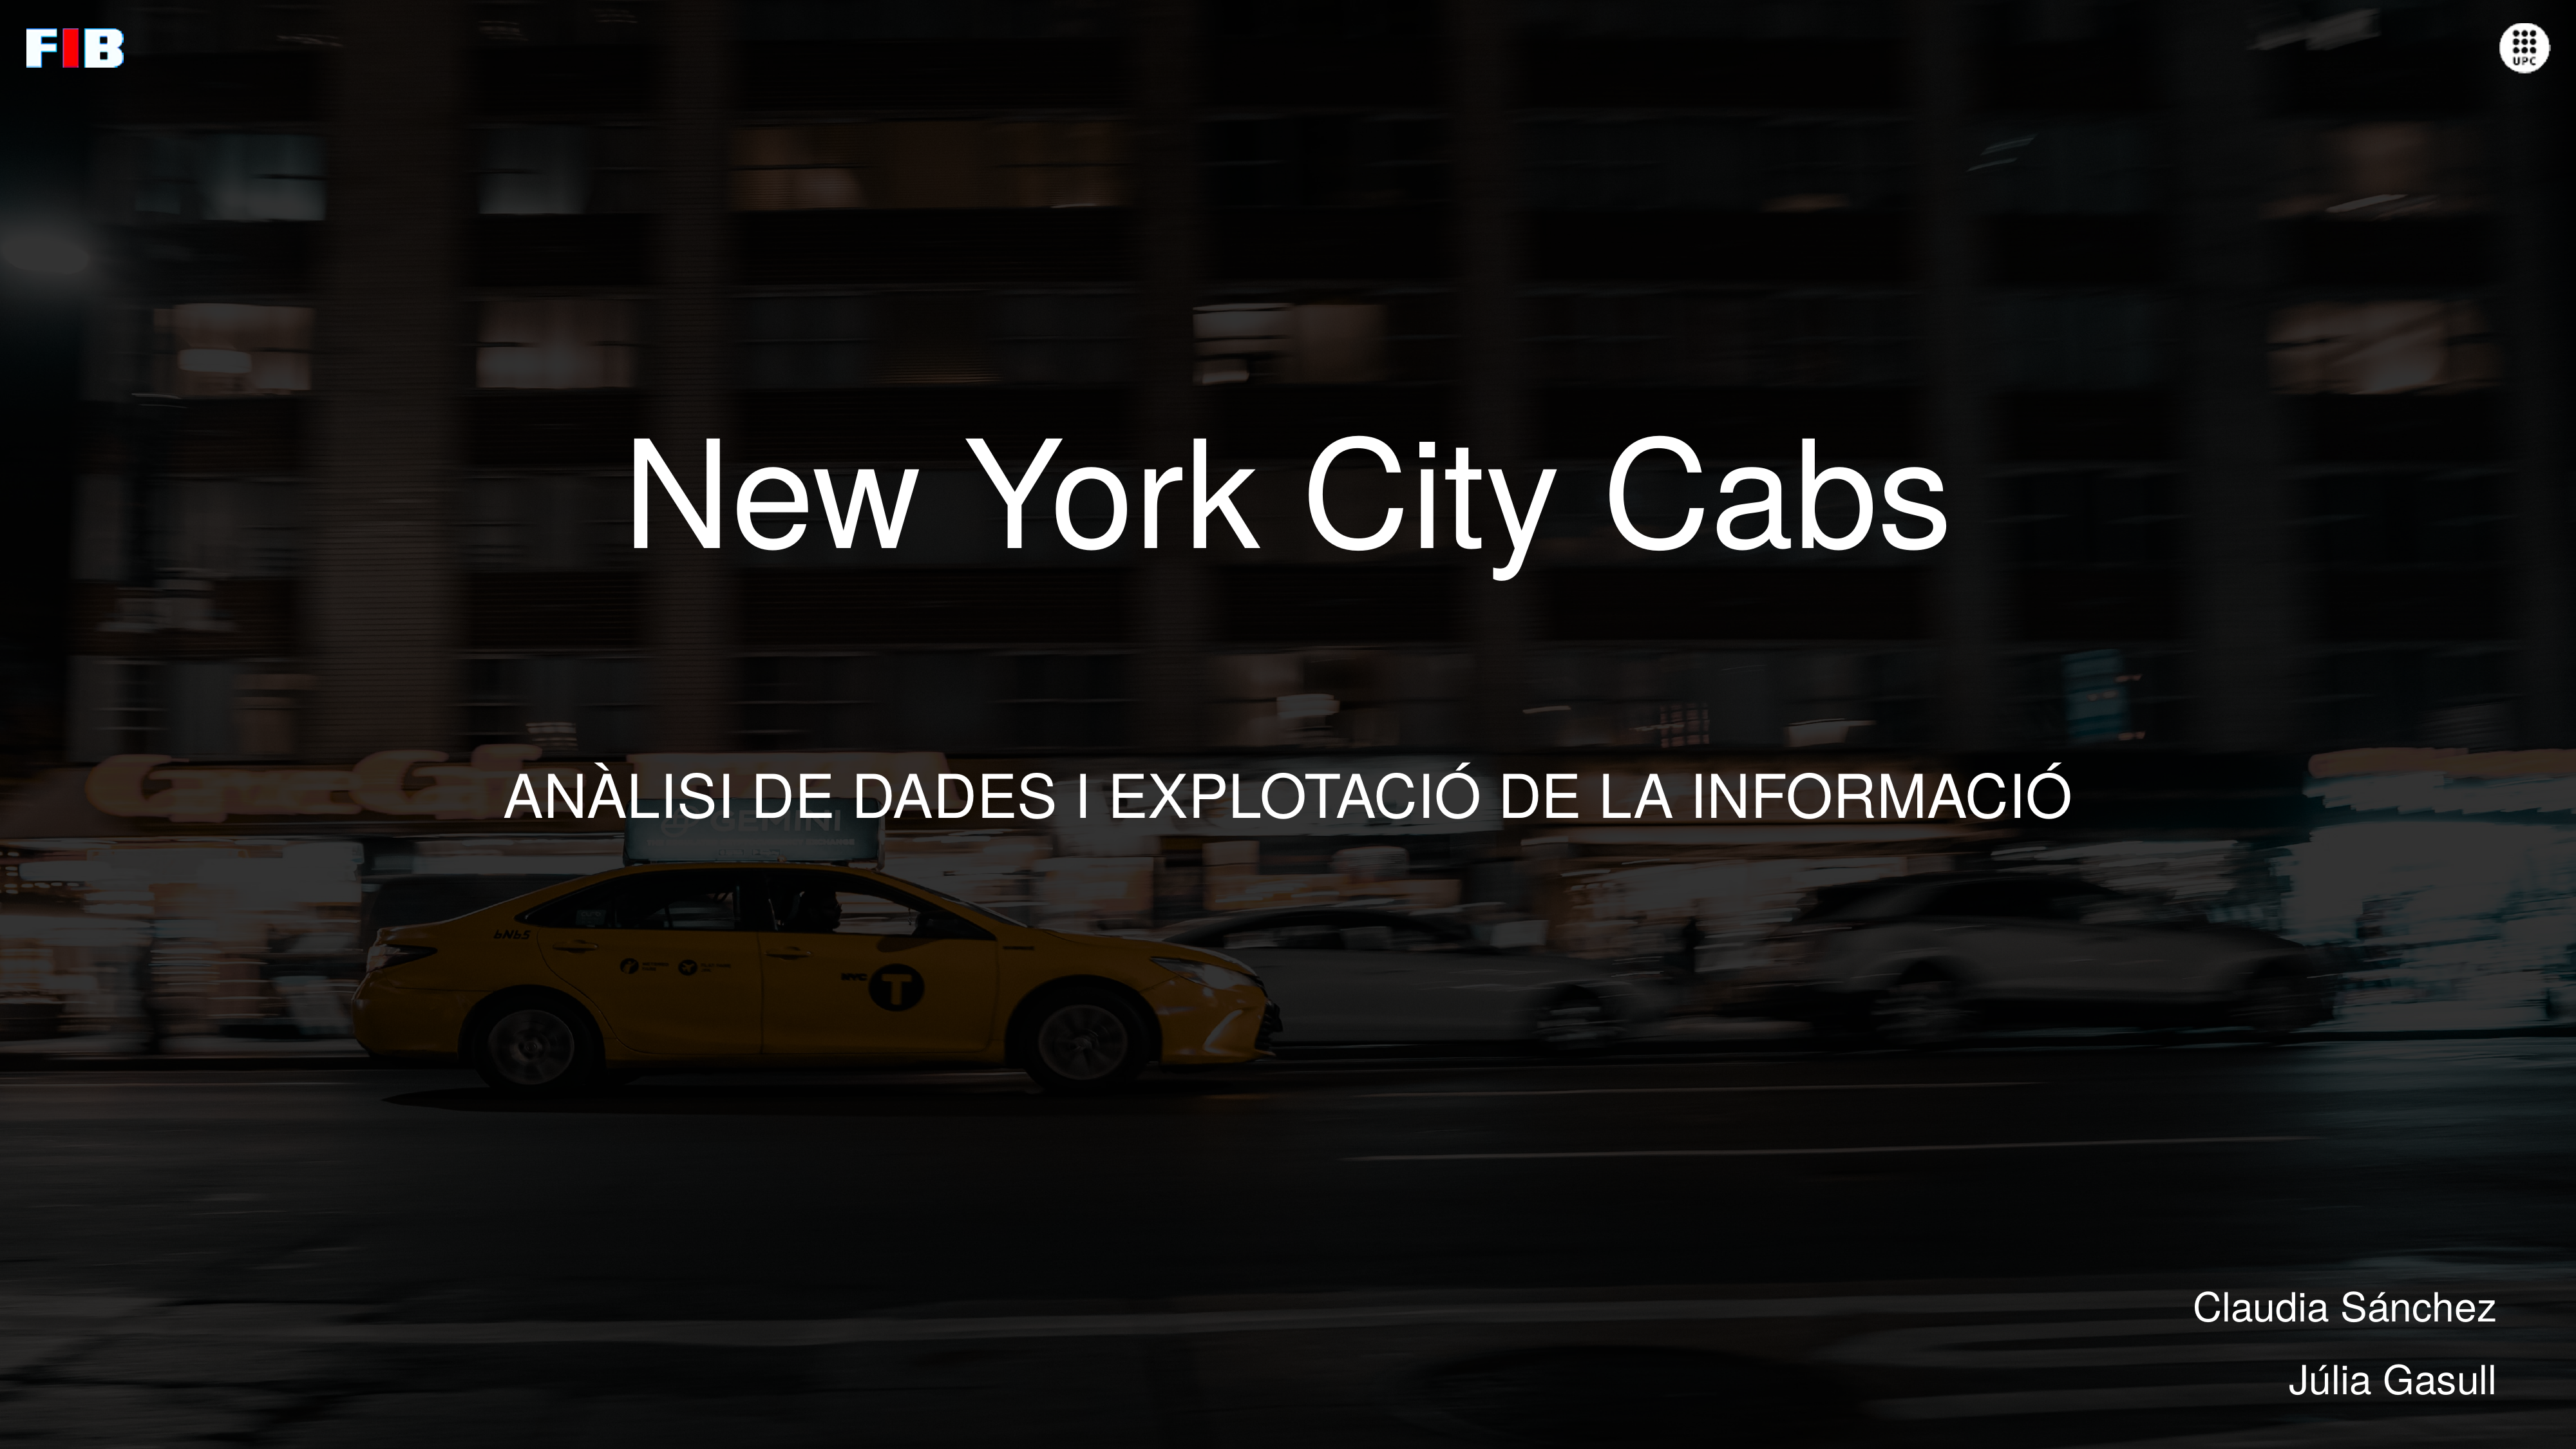

# New York City Cabs
ANÀLISI DE DADES I EXPLOTACIÓ DE LA INFORMACIÓ
Claudia Sánchez
Júlia Gasull